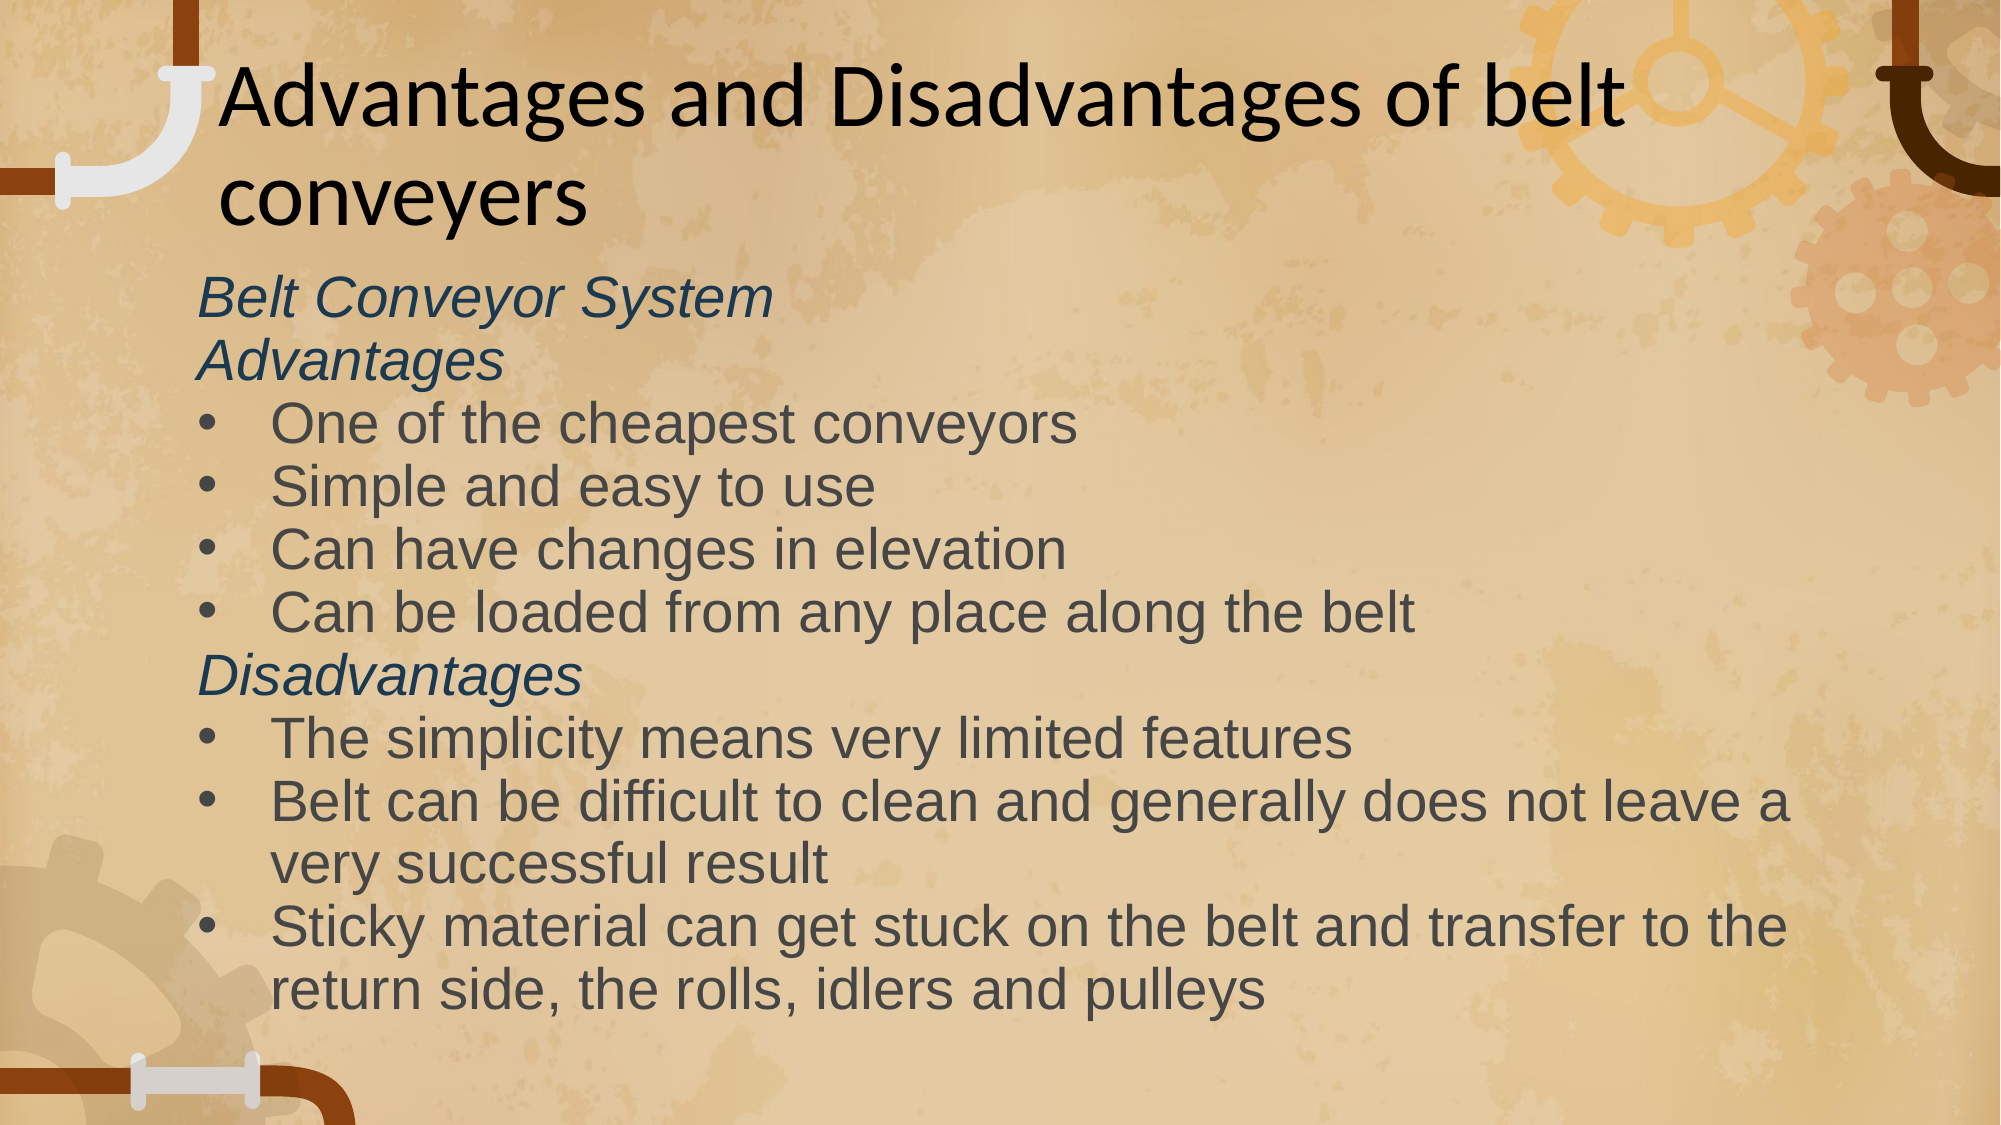

# Advantages and Disadvantages of belt conveyers
Belt Conveyor System
Advantages
One of the cheapest conveyors
Simple and easy to use
Can have changes in elevation
Can be loaded from any place along the belt
Disadvantages
The simplicity means very limited features
Belt can be difficult to clean and generally does not leave a very successful result
Sticky material can get stuck on the belt and transfer to the return side, the rolls, idlers and pulleys